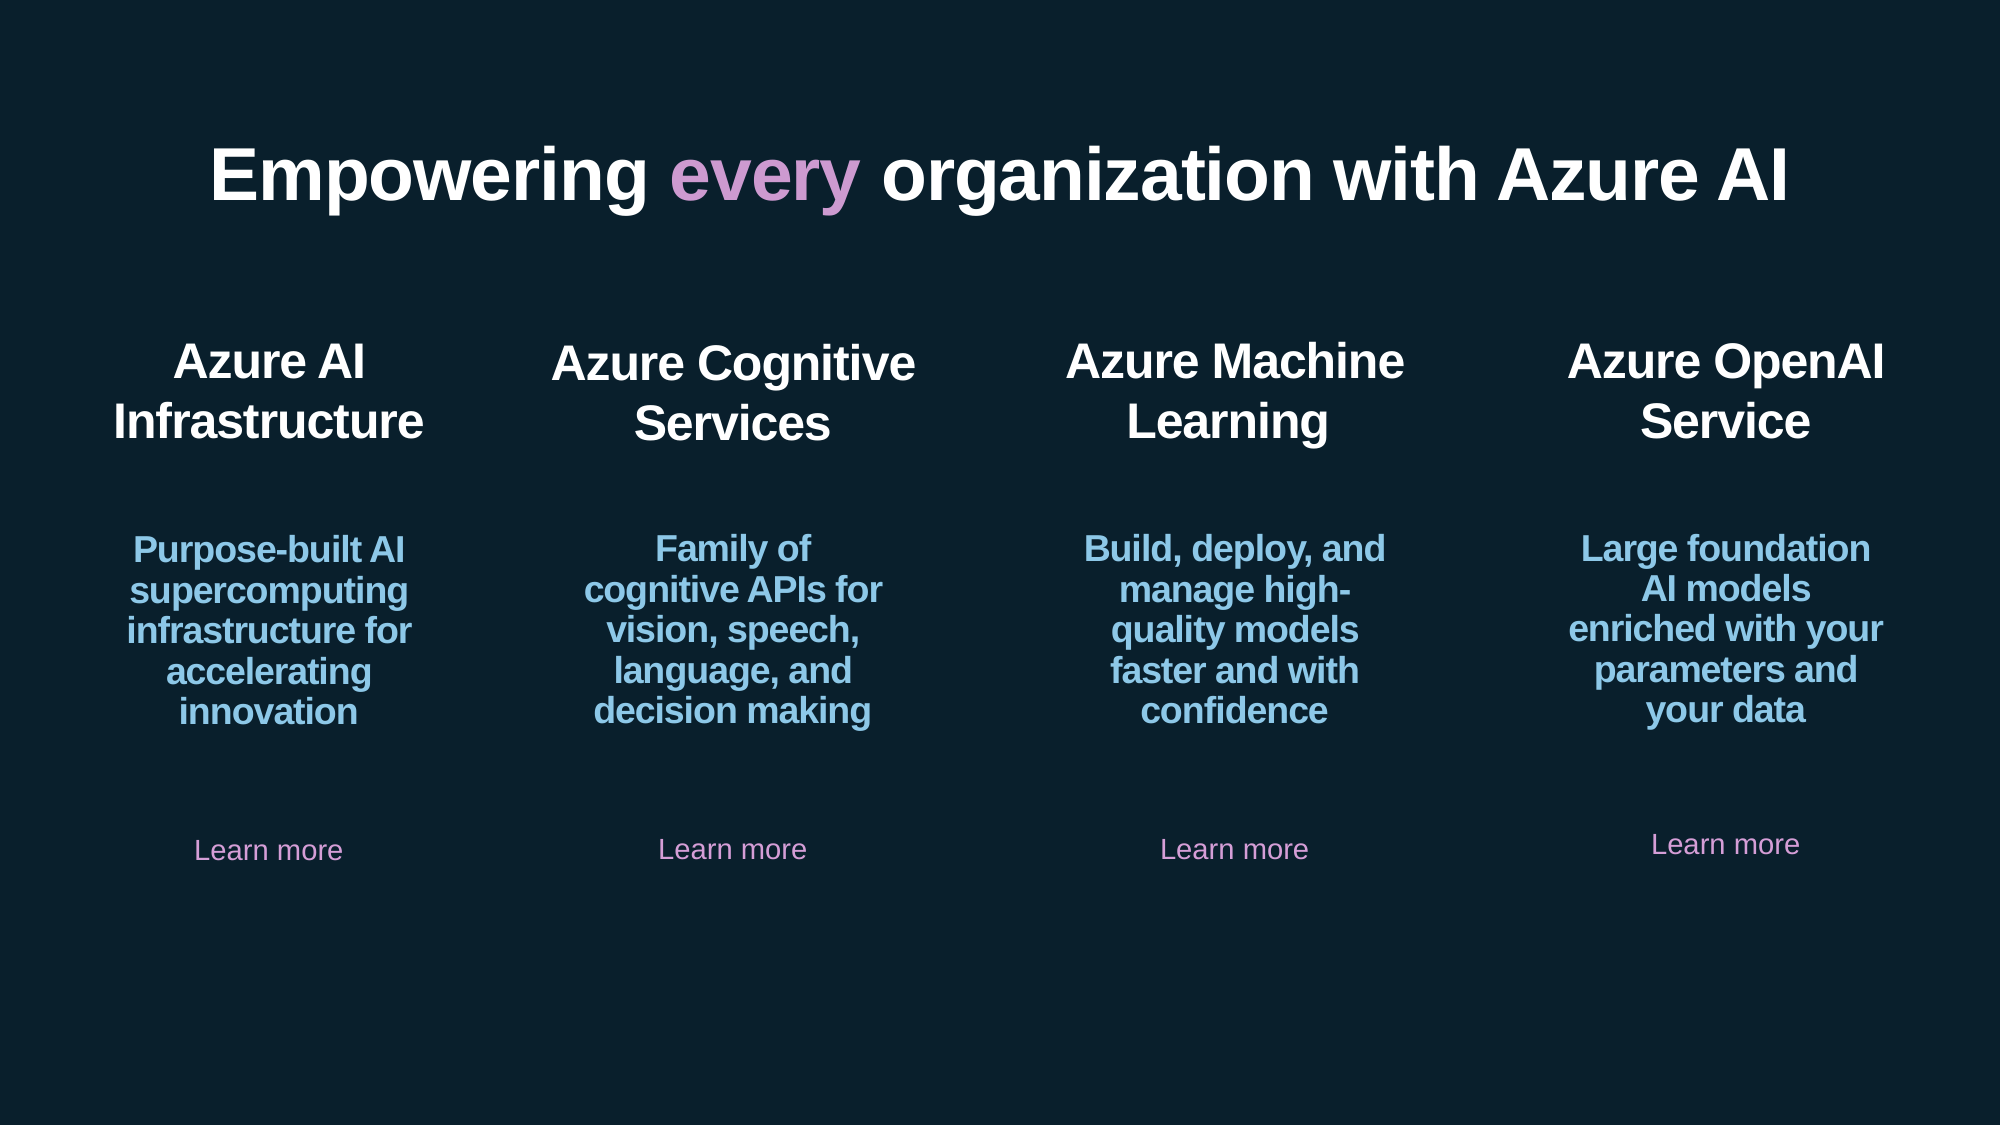

Empowering every organization with Azure AI
Azure AI Infrastructure
Azure Machine Learning
Azure OpenAI Service
Azure Cognitive Services
Large foundation AI models enriched with your parameters and your data
Family of cognitive APIs for vision, speech, language, and decision making
Build, deploy, and manage high-quality models faster and with confidence
Purpose-built AI supercomputing infrastructure for accelerating innovation
Learn more
Learn more
Learn more
Learn more